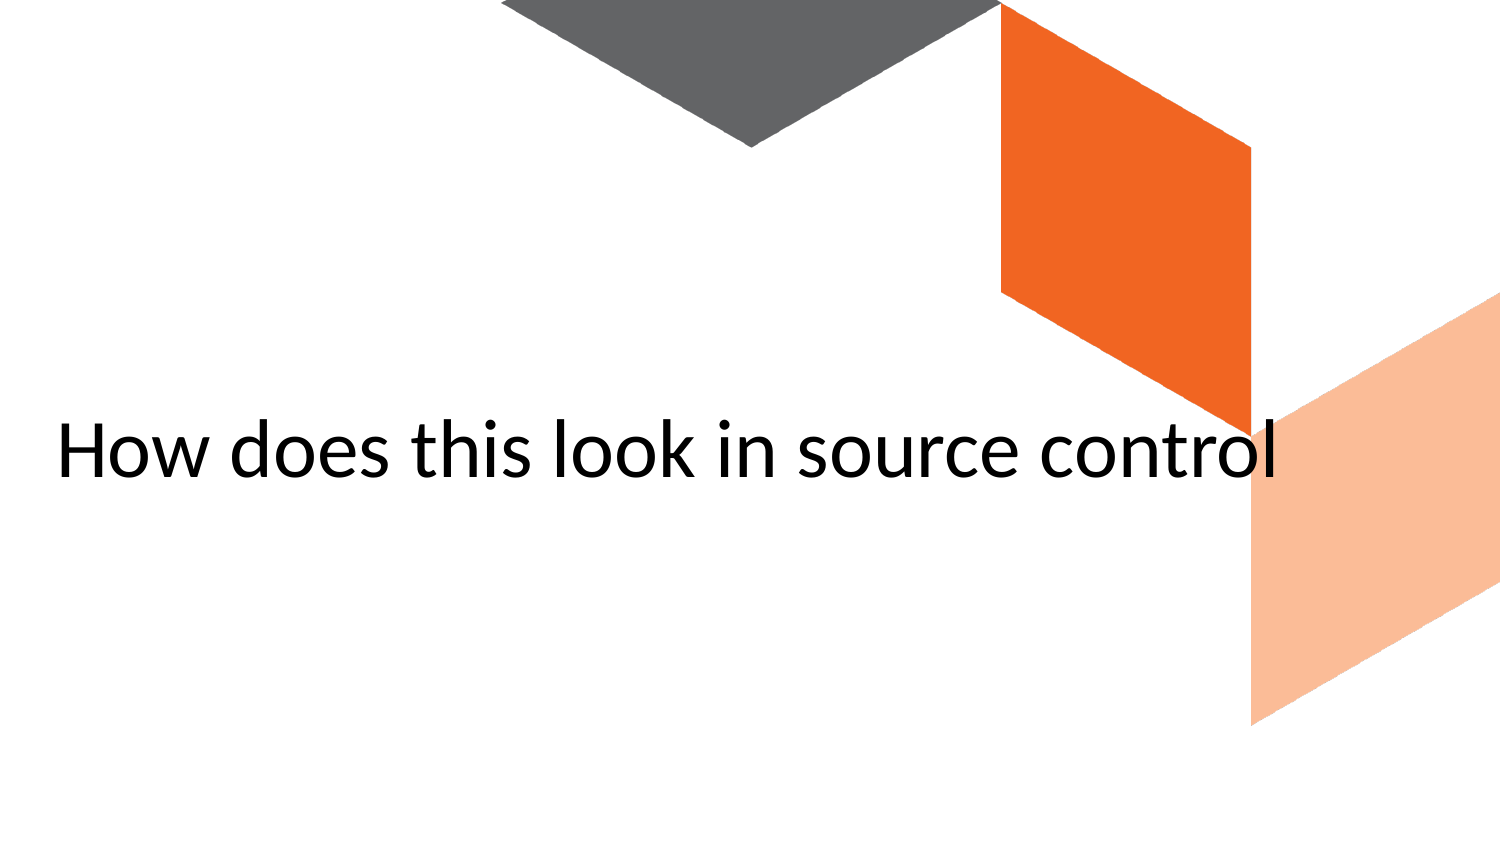

# How does this look in source control